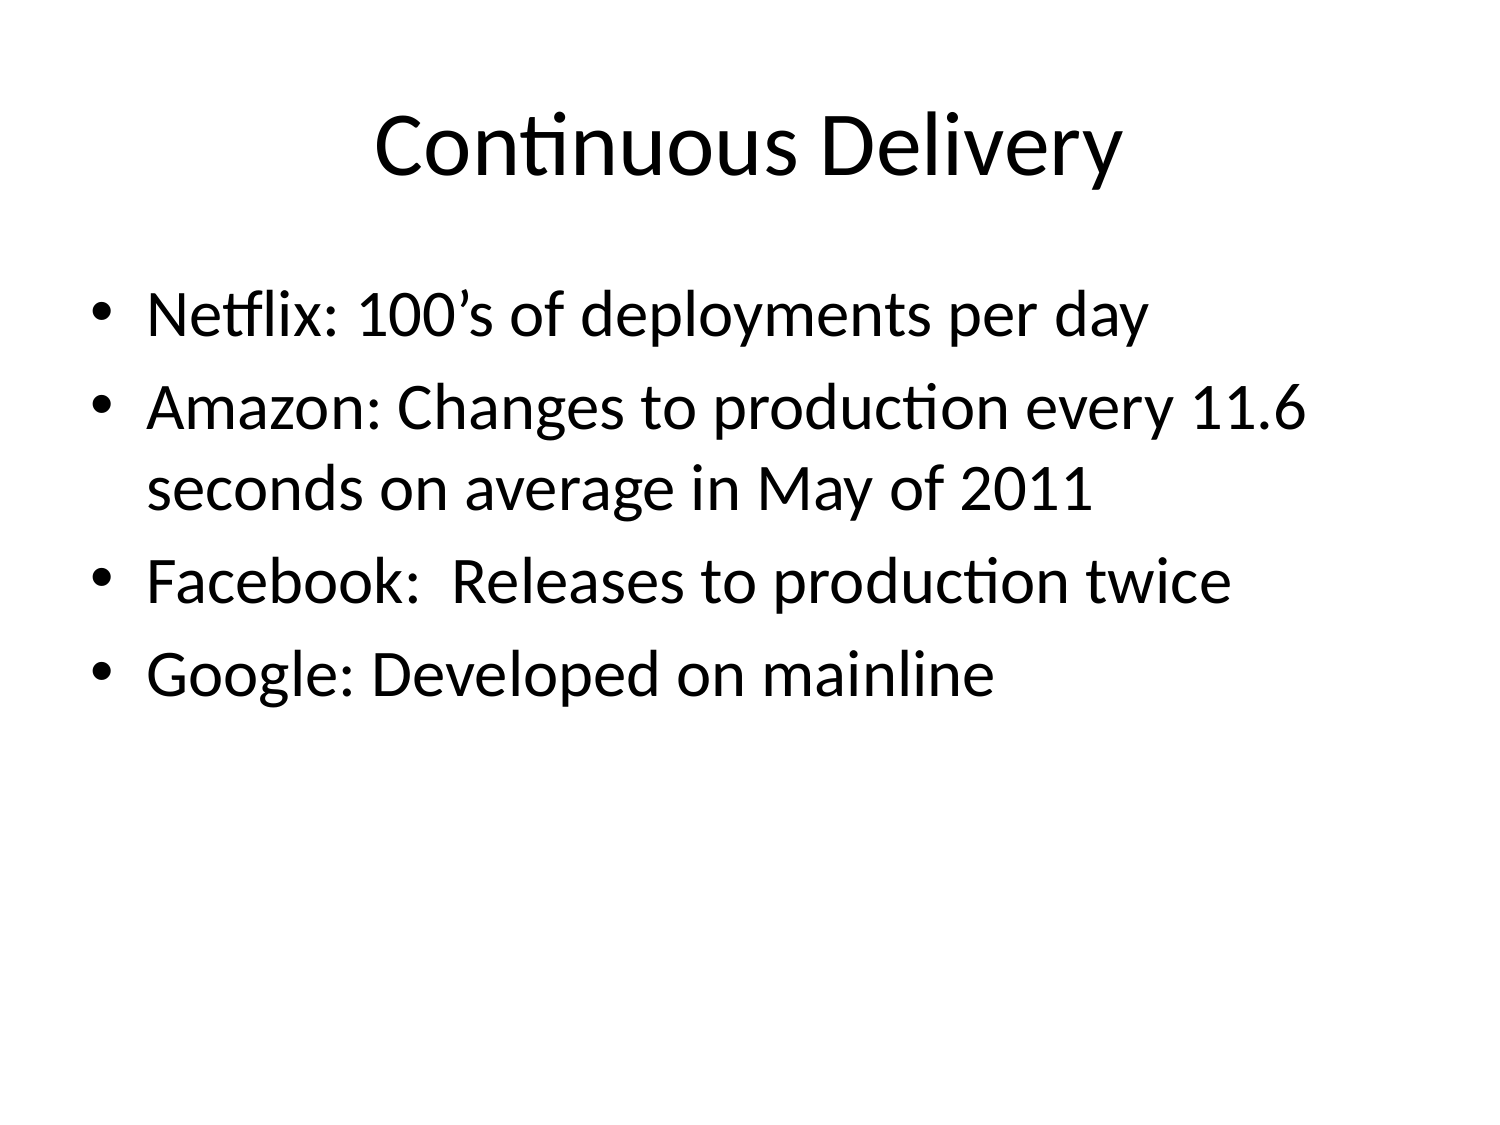

# Continuous Delivery
Netflix: 100’s of deployments per day
Amazon: Changes to production every 11.6 seconds on average in May of 2011
Facebook:  Releases to production twice
Google: Developed on mainline